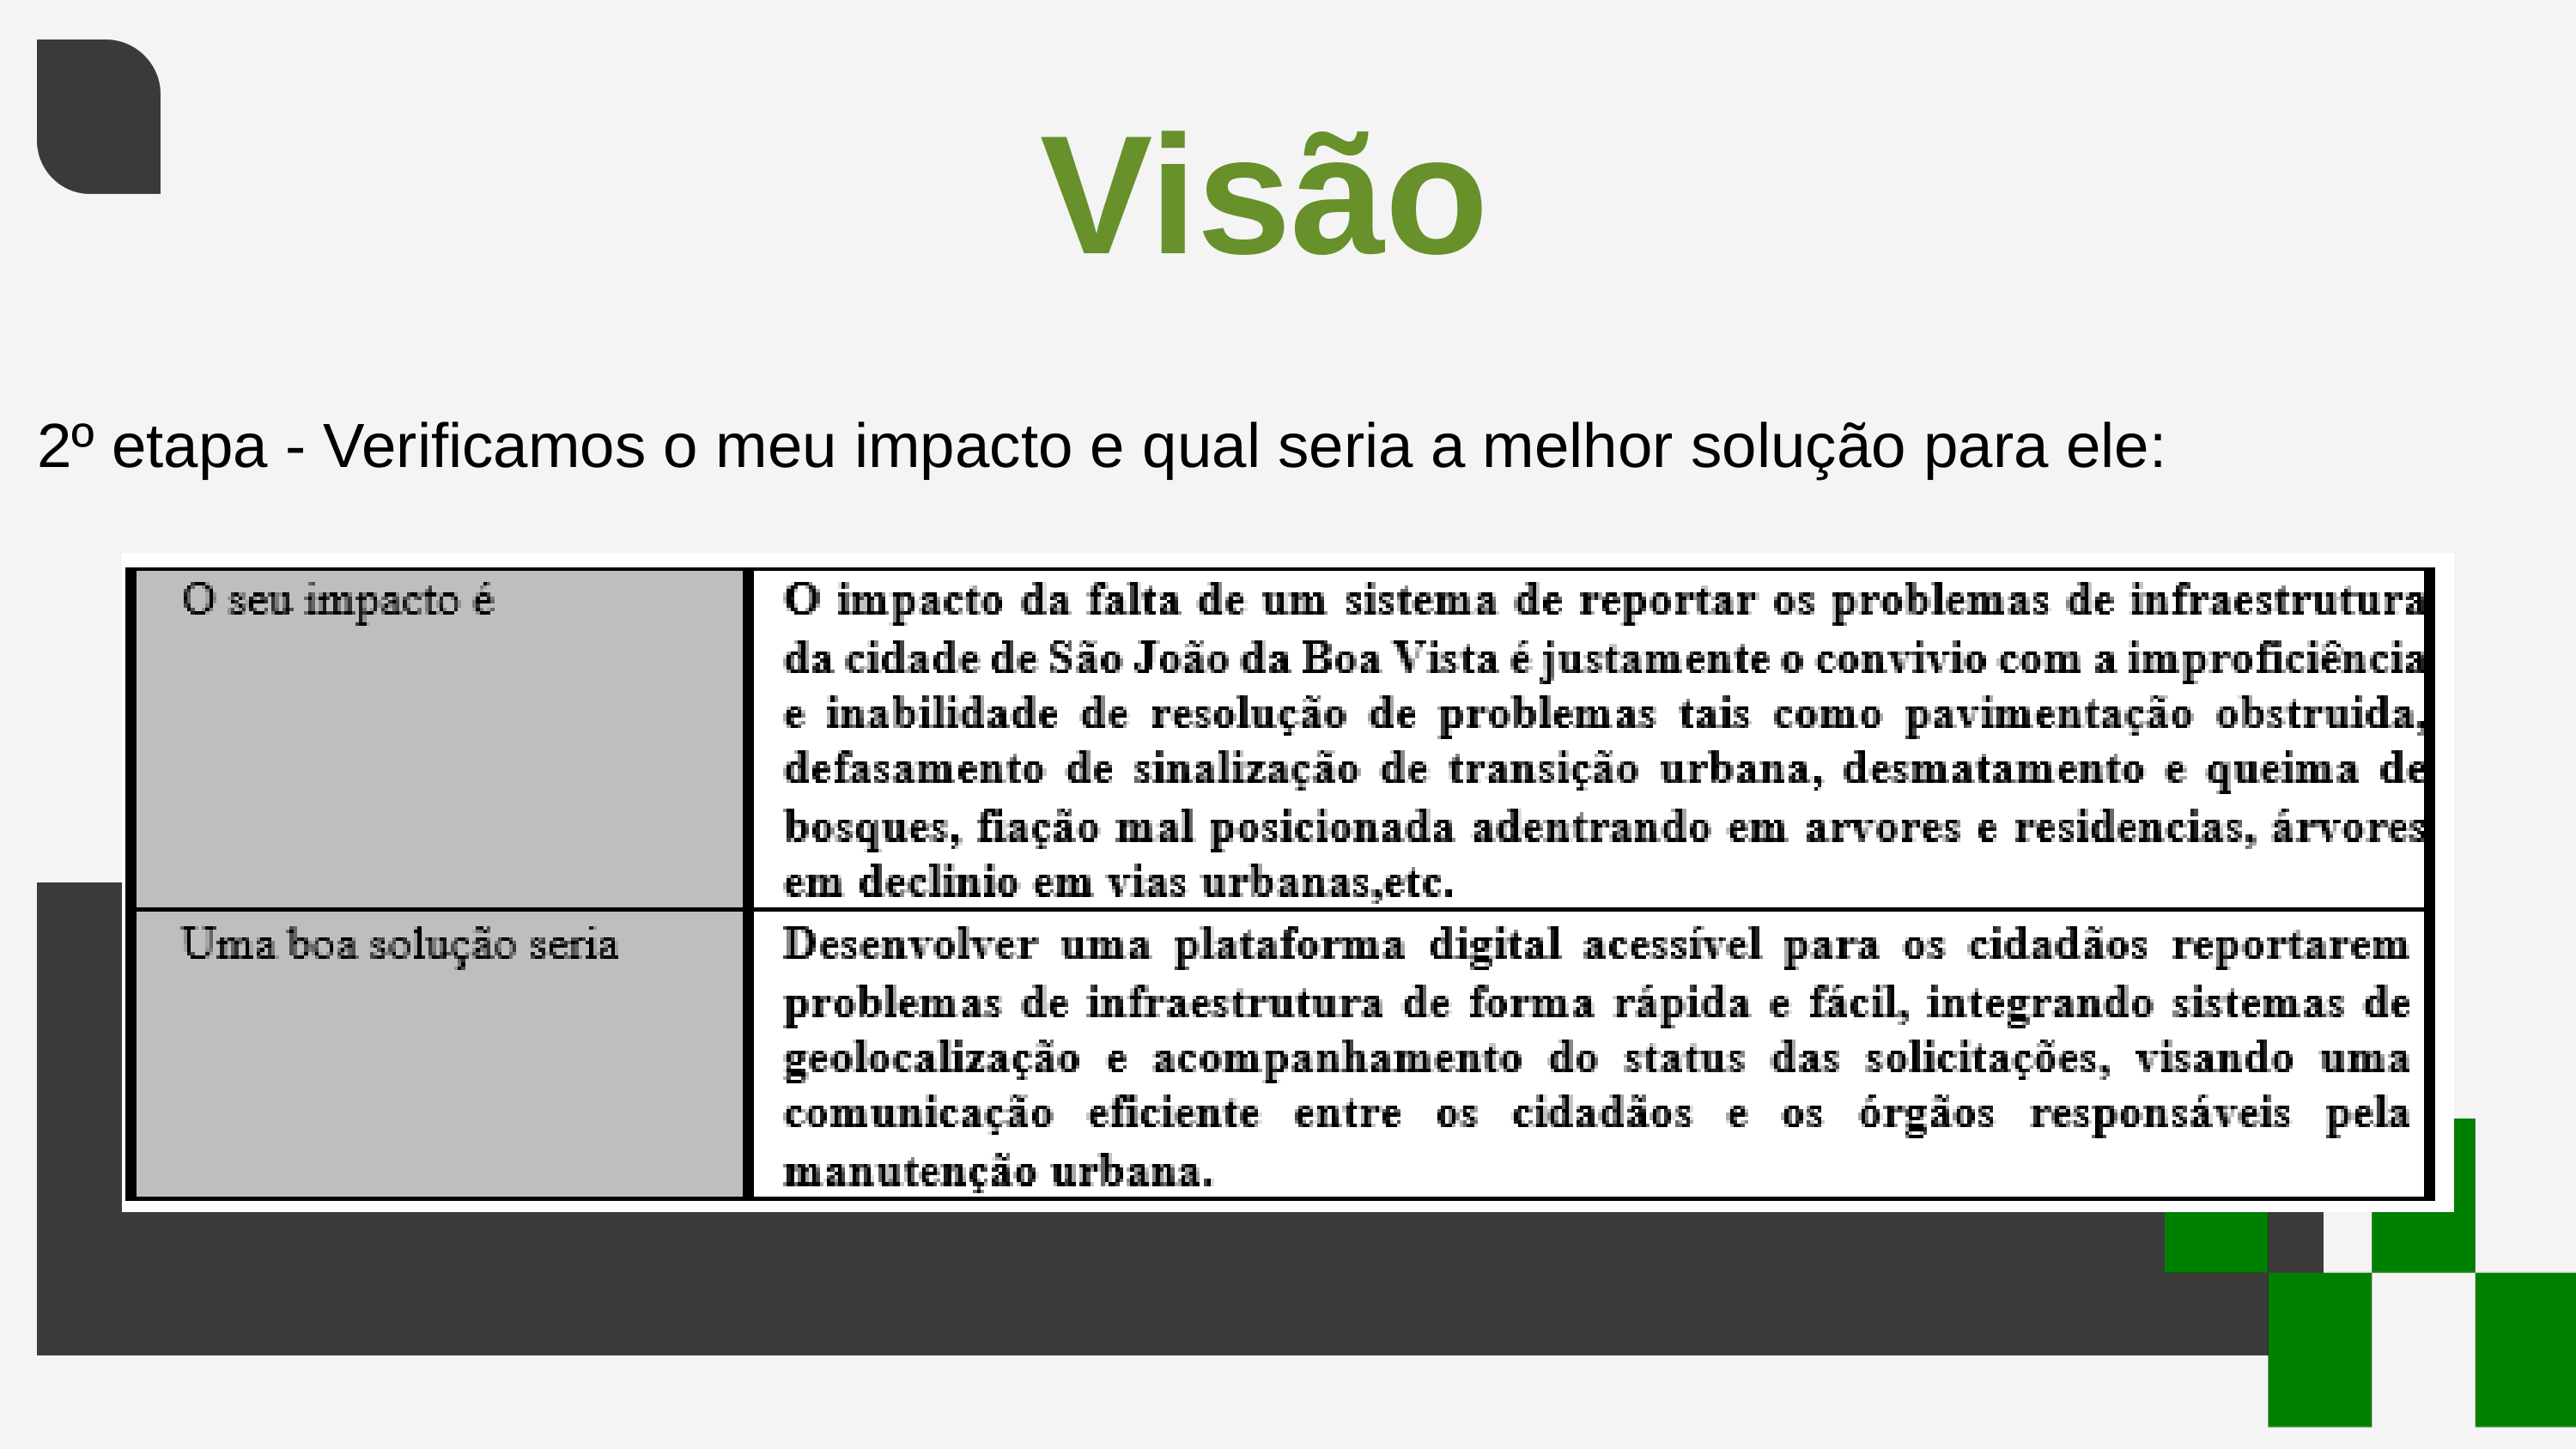

Visão

2º etapa - Verificamos o meu impacto e qual seria a melhor solução para ele: